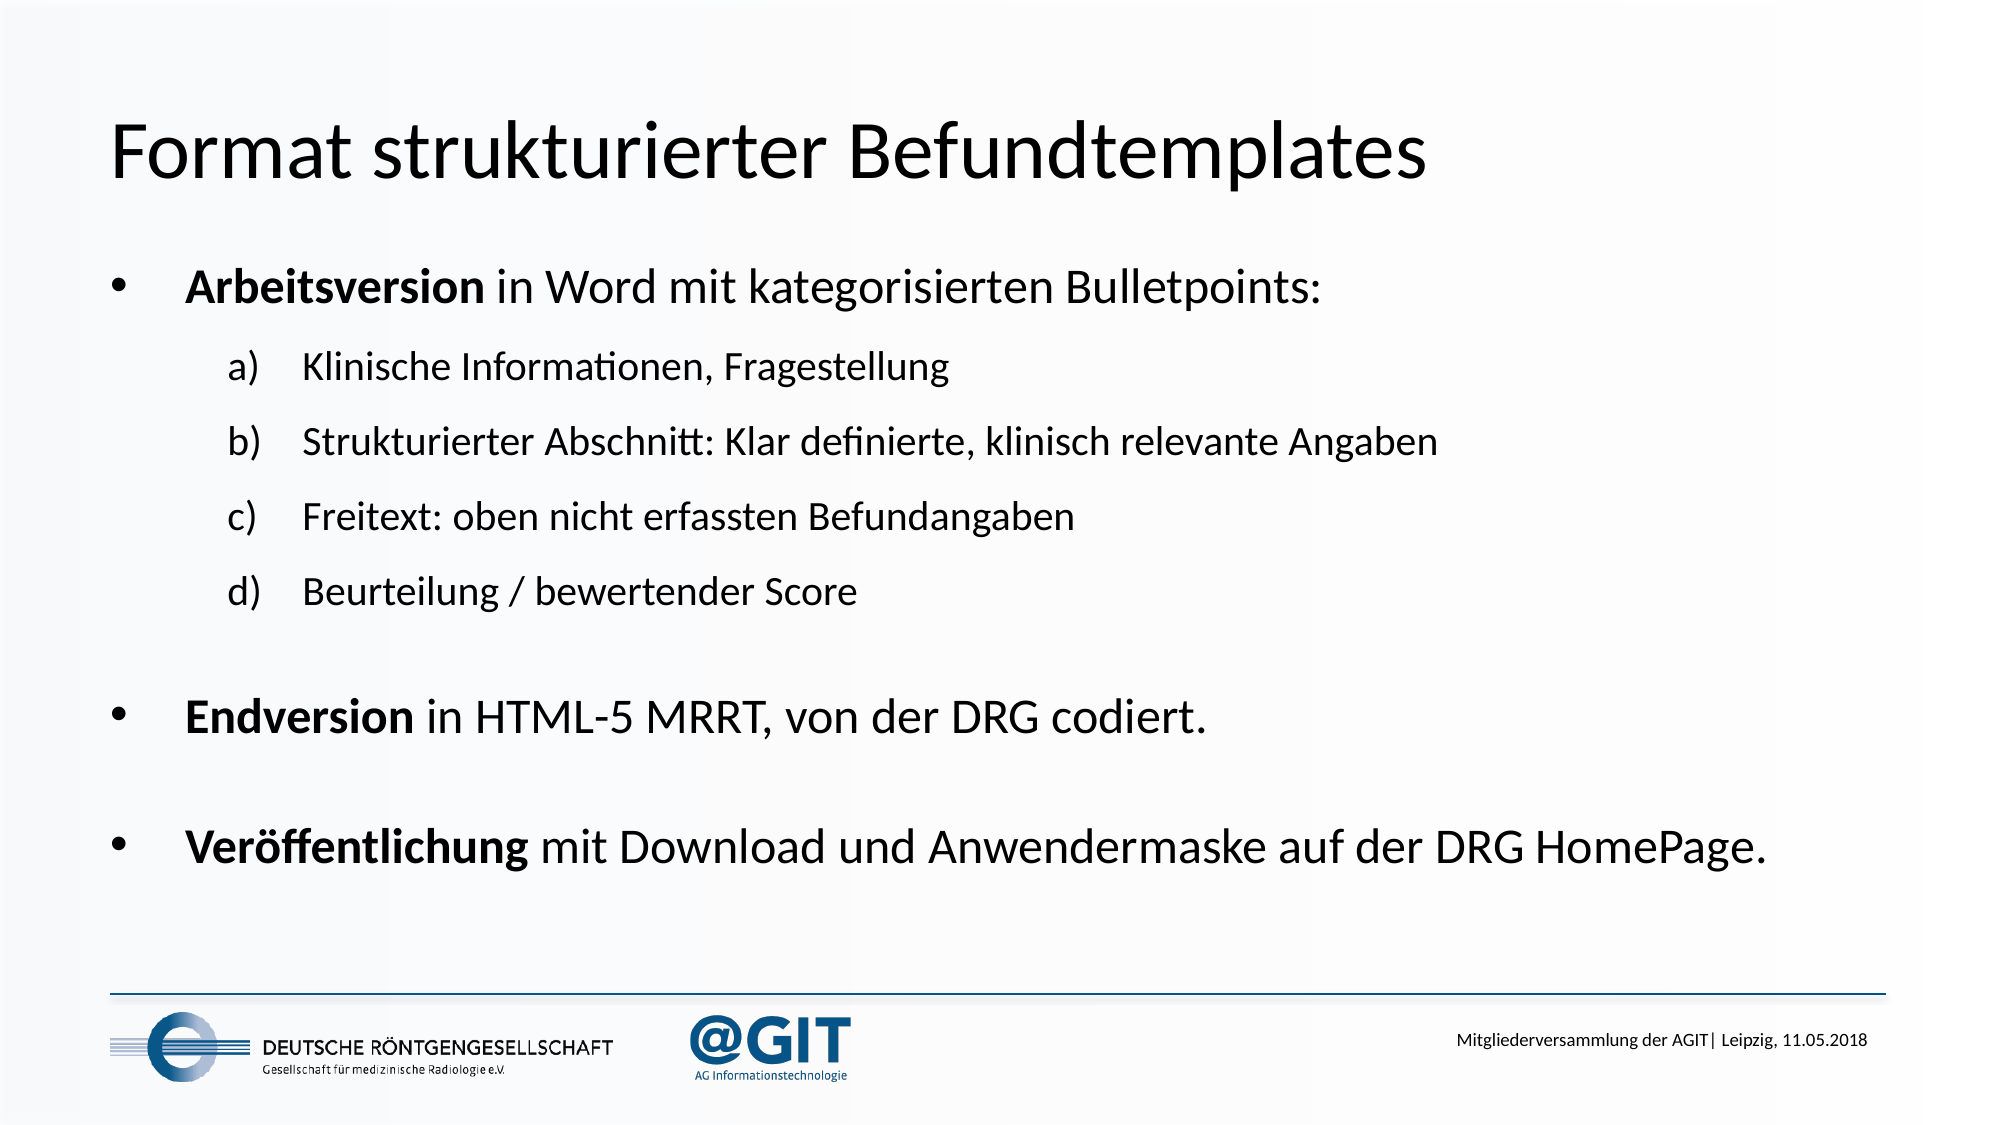

# Format strukturierter Befundtemplates
Arbeitsversion in Word mit kategorisierten Bulletpoints:
Klinische Informationen, Fragestellung
Strukturierter Abschnitt: Klar definierte, klinisch relevante Angaben
Freitext: oben nicht erfassten Befundangaben
Beurteilung / bewertender Score

Endversion in HTML-5 MRRT, von der DRG codiert.

Veröffentlichung mit Download und Anwendermaske auf der DRG HomePage.